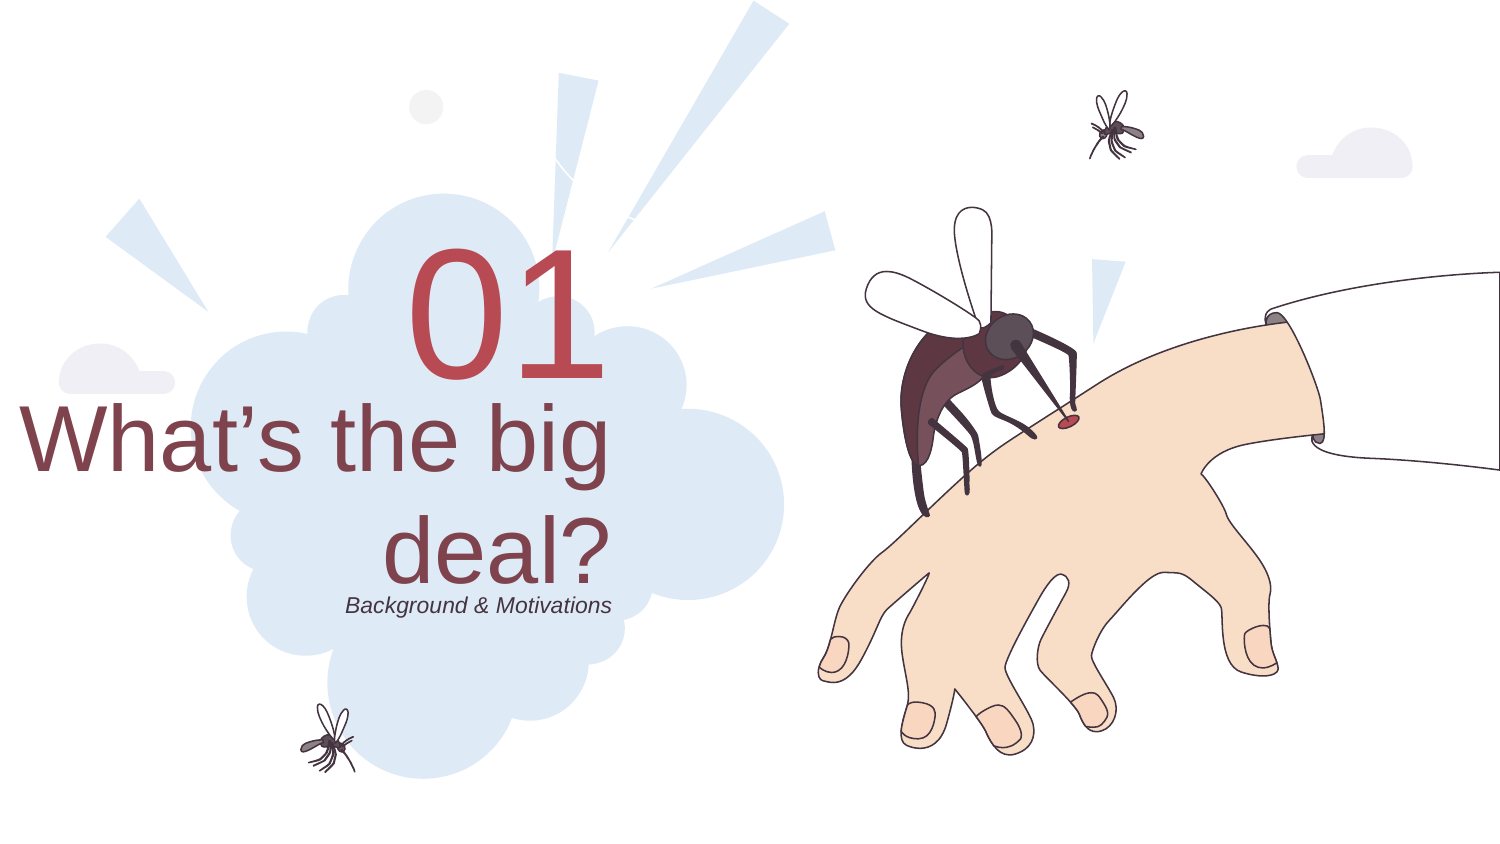

01

# What’s the big deal?
Background & Motivations